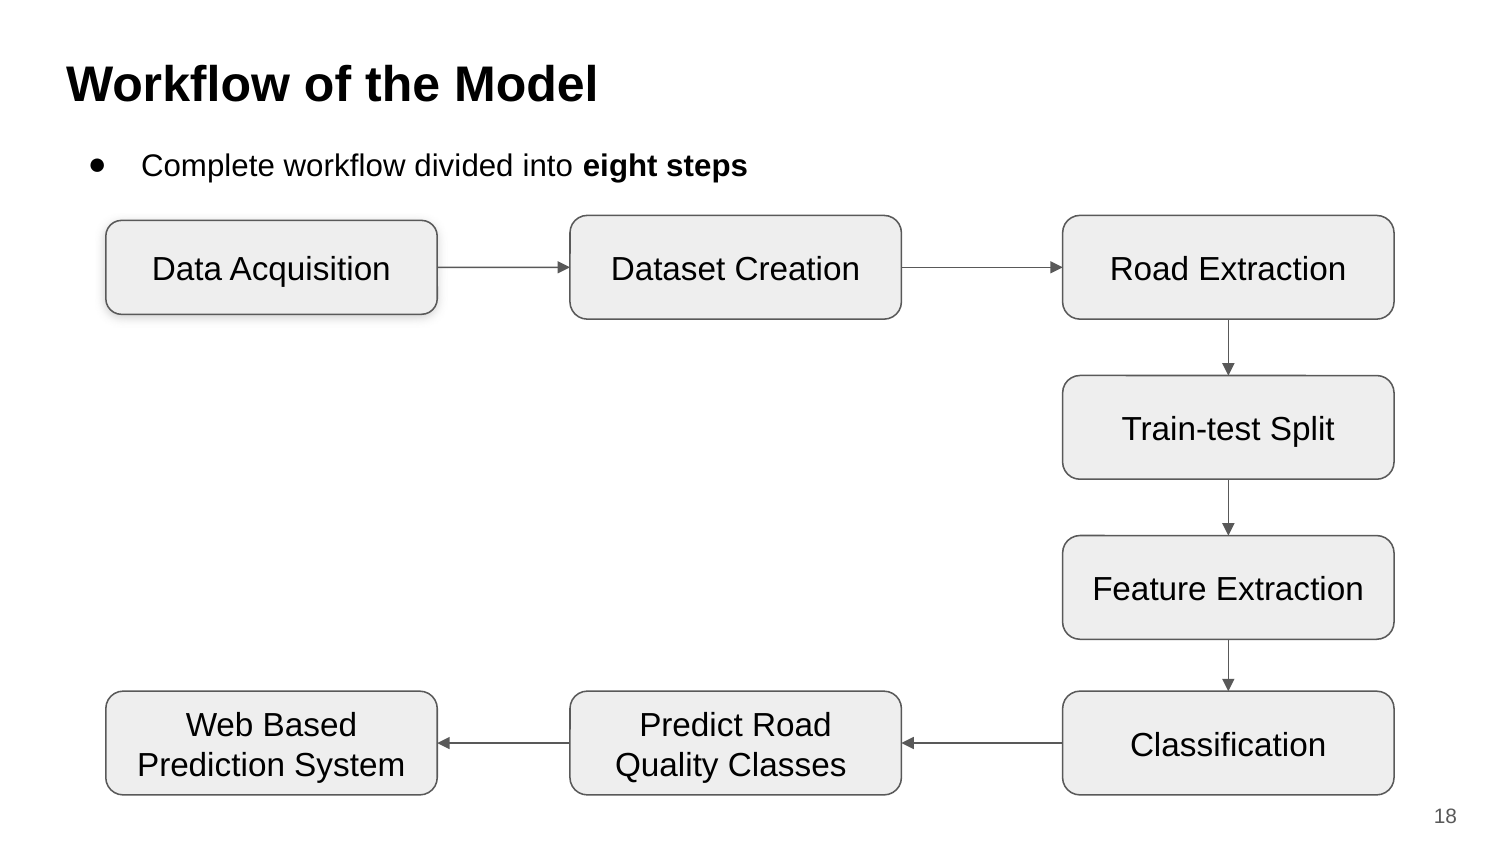

# Workflow of the Model
Complete workflow divided into eight steps
Dataset Creation
Road Extraction
Data Acquisition
Train-test Split
Feature Extraction
Web Based Prediction System
Predict Road Quality Classes
Classification
18